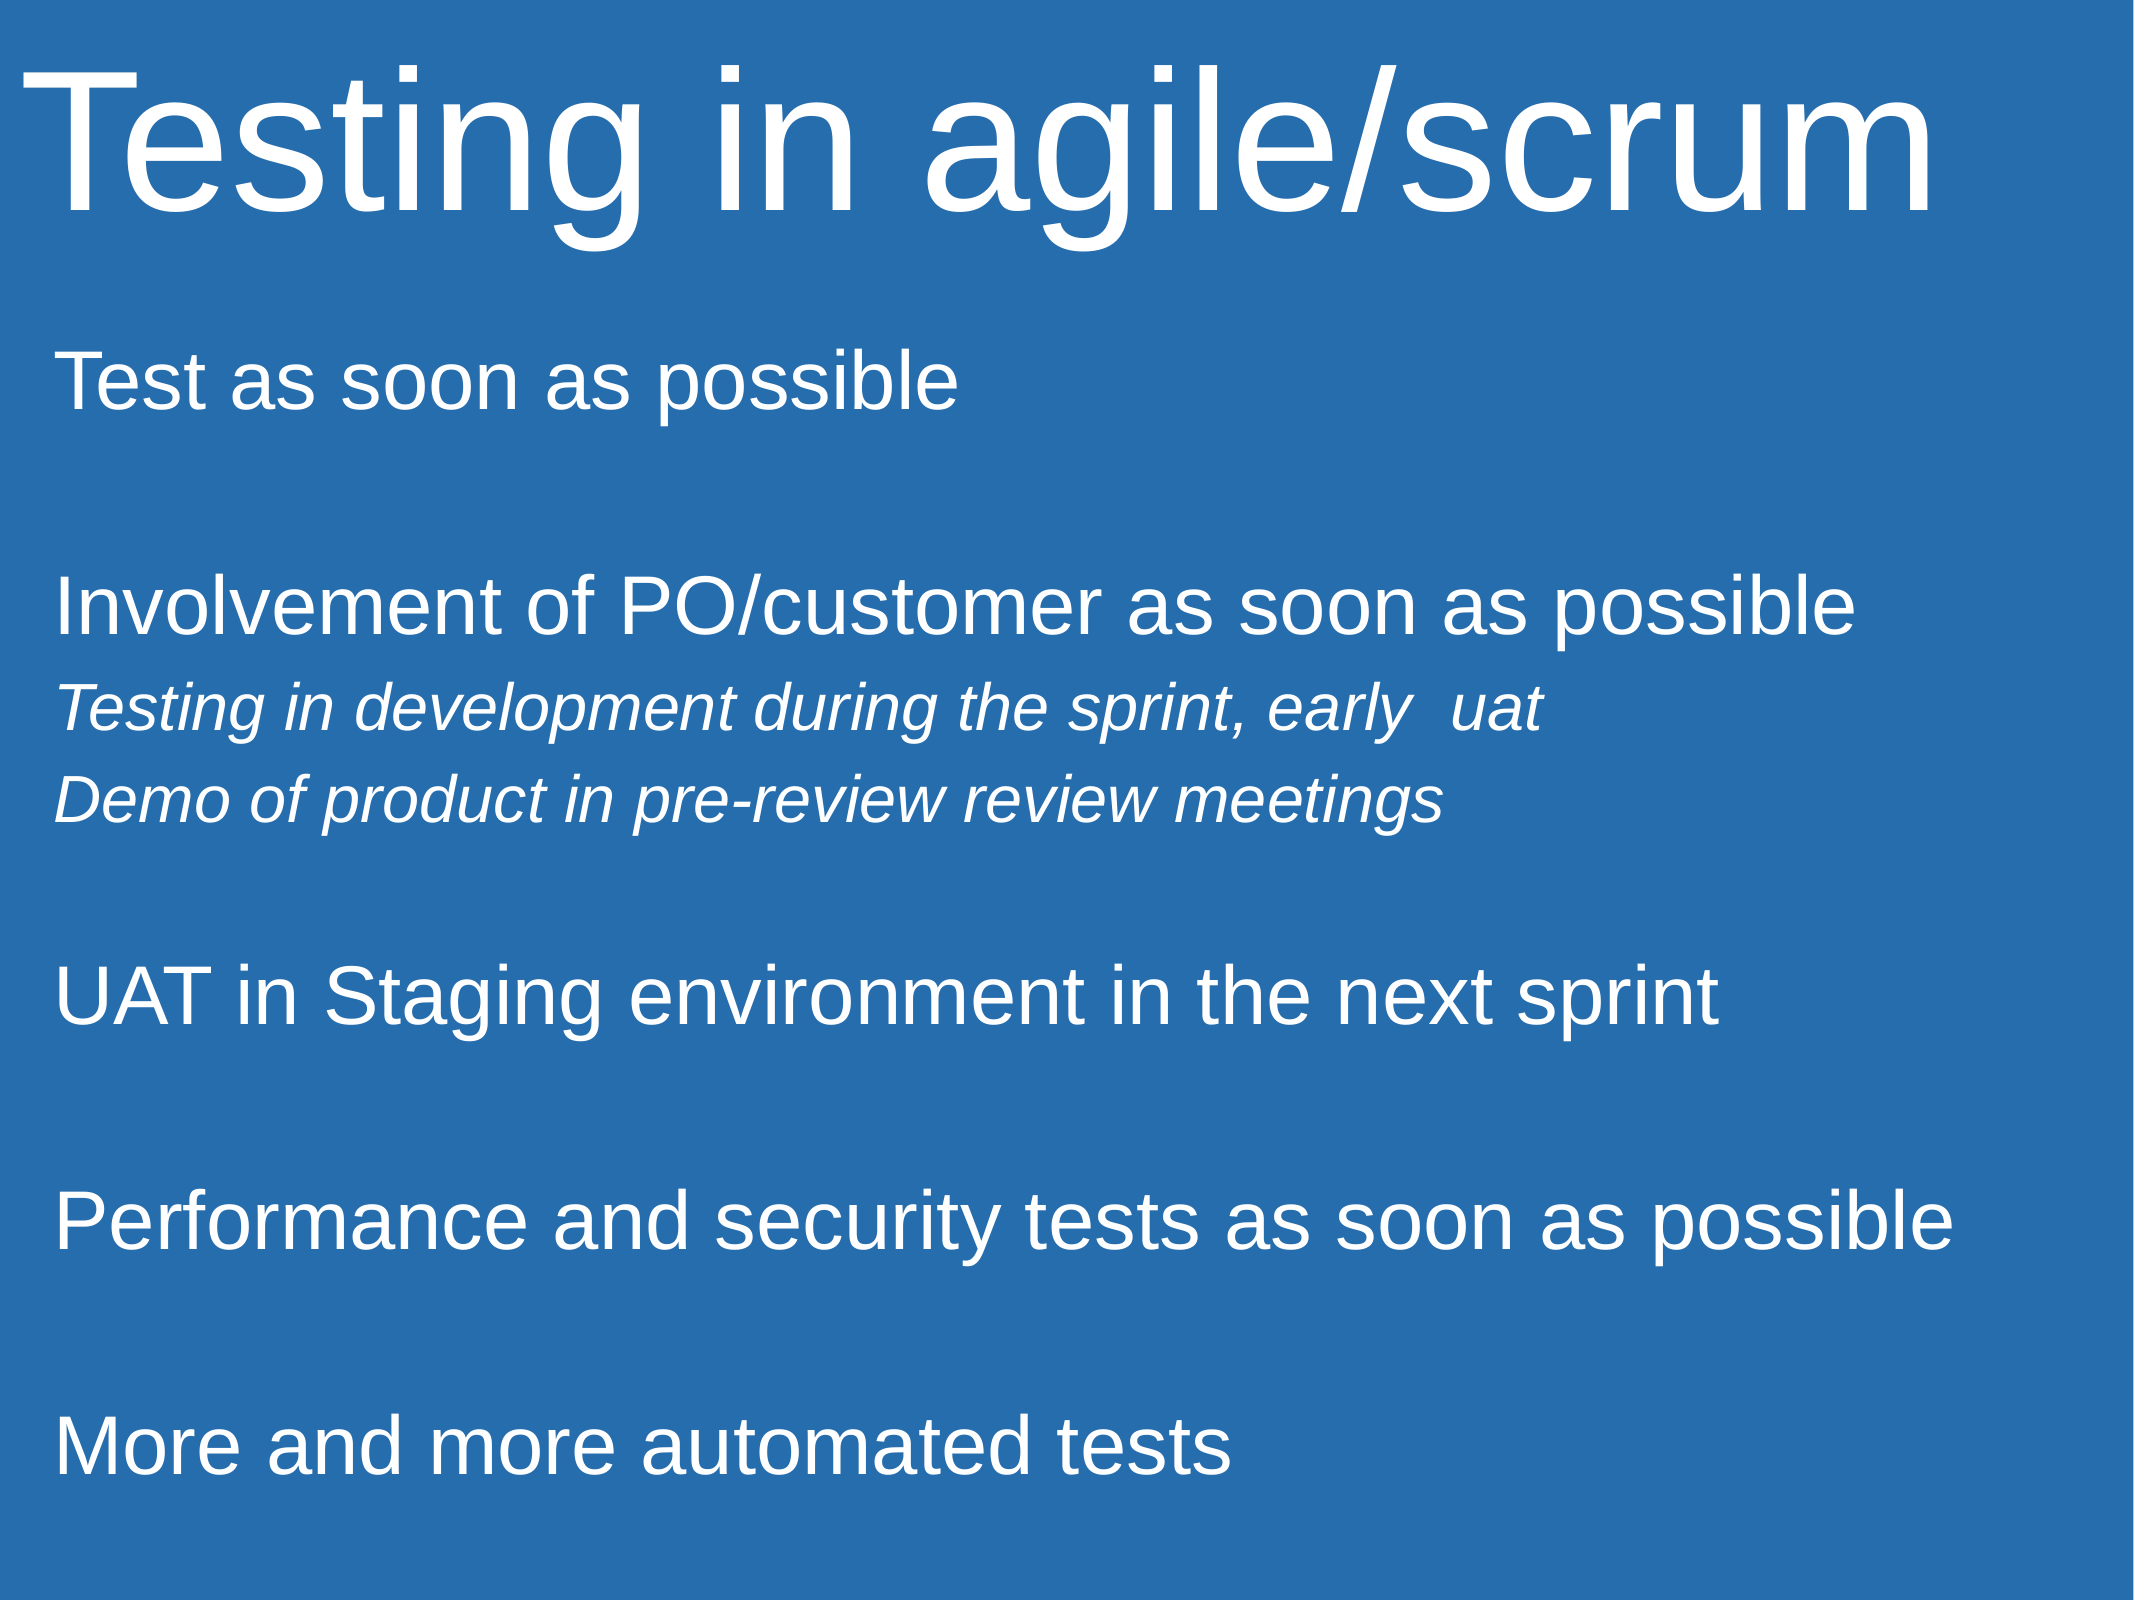

Testing in agile/scrum
Test as soon as possible

Involvement of PO/customer as soon as possible
Testing in development during the sprint, early  uat
Demo of product in pre-review review meetings

UAT in Staging environment in the next sprint

Performance and security tests as soon as possible

More and more automated tests